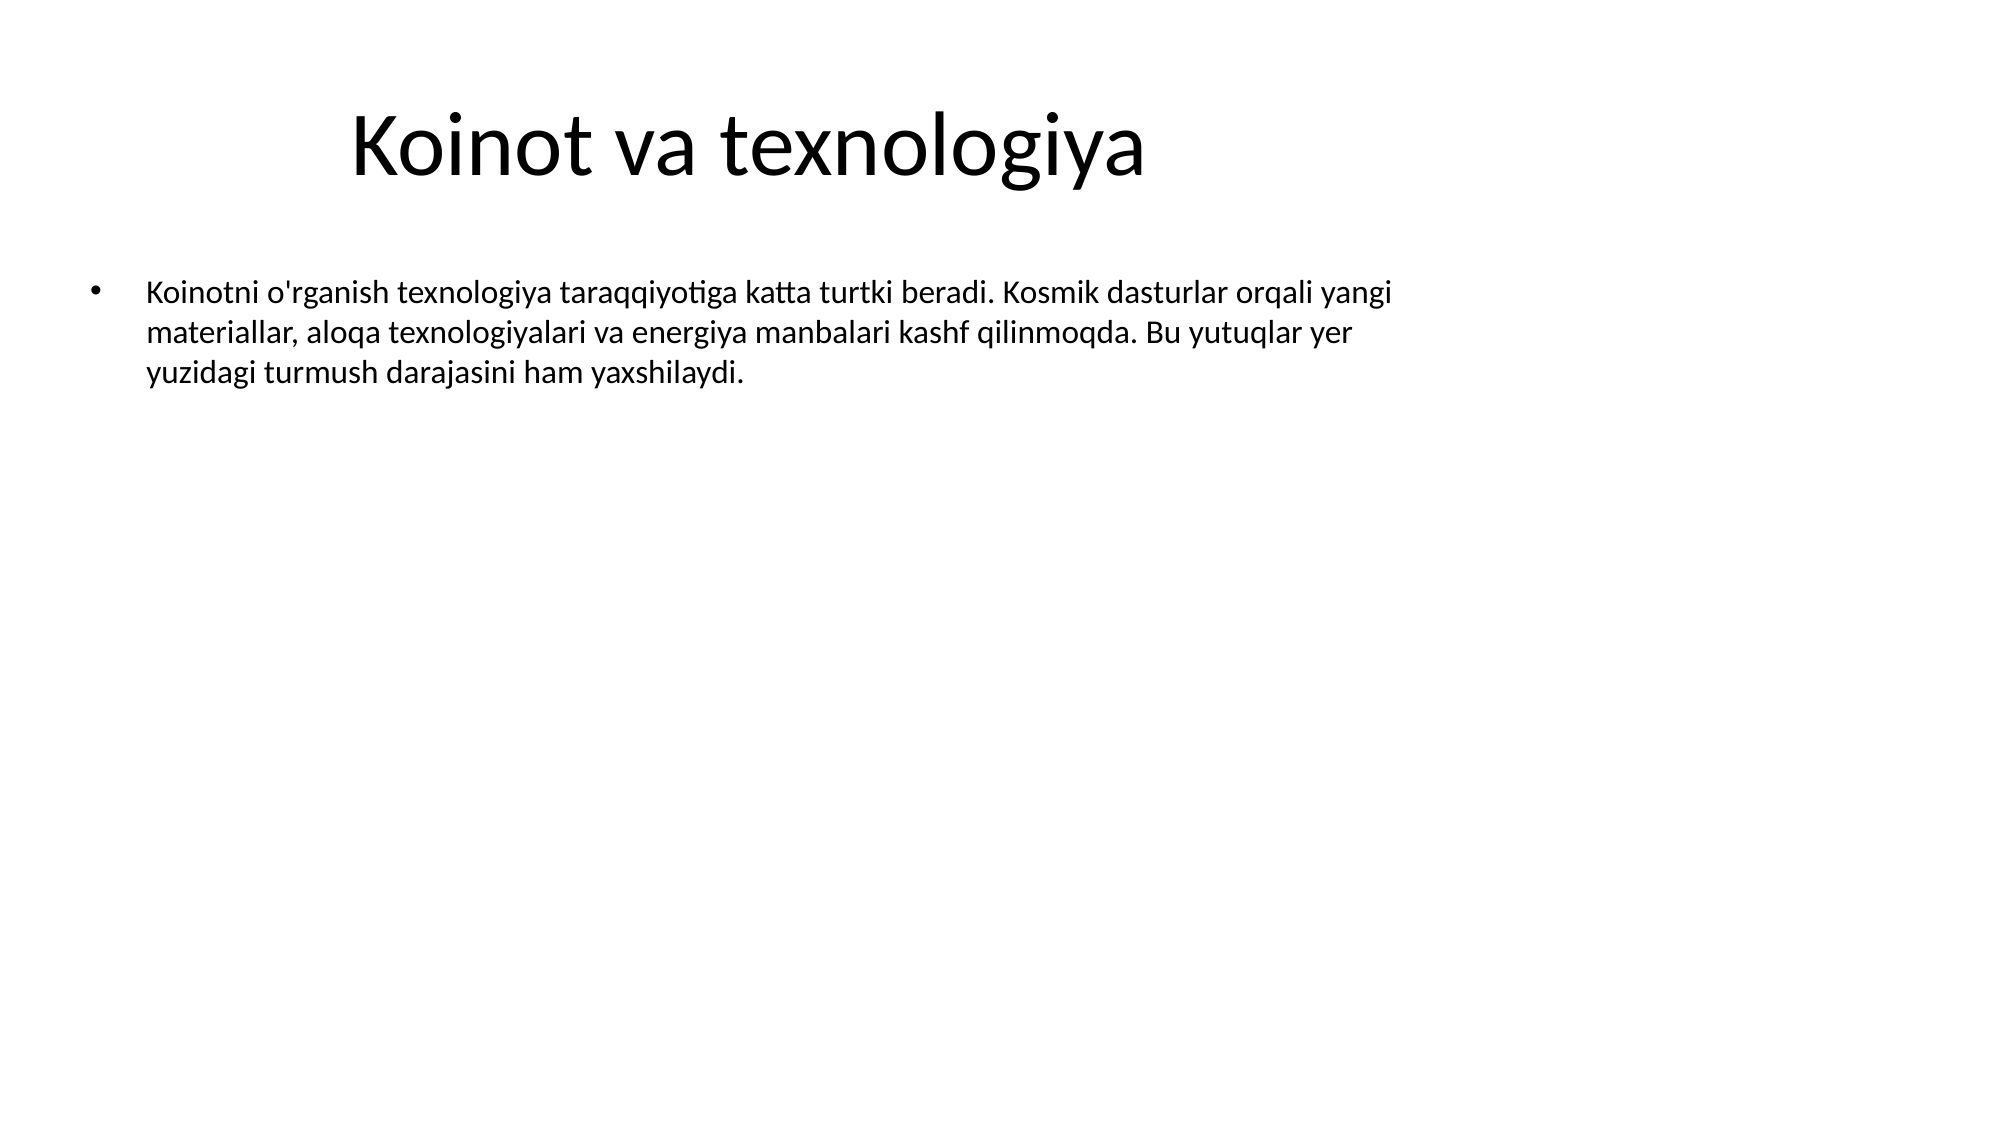

# Koinot va texnologiya
Koinotni o'rganish texnologiya taraqqiyotiga katta turtki beradi. Kosmik dasturlar orqali yangi materiallar, aloqa texnologiyalari va energiya manbalari kashf qilinmoqda. Bu yutuqlar yer yuzidagi turmush darajasini ham yaxshilaydi.